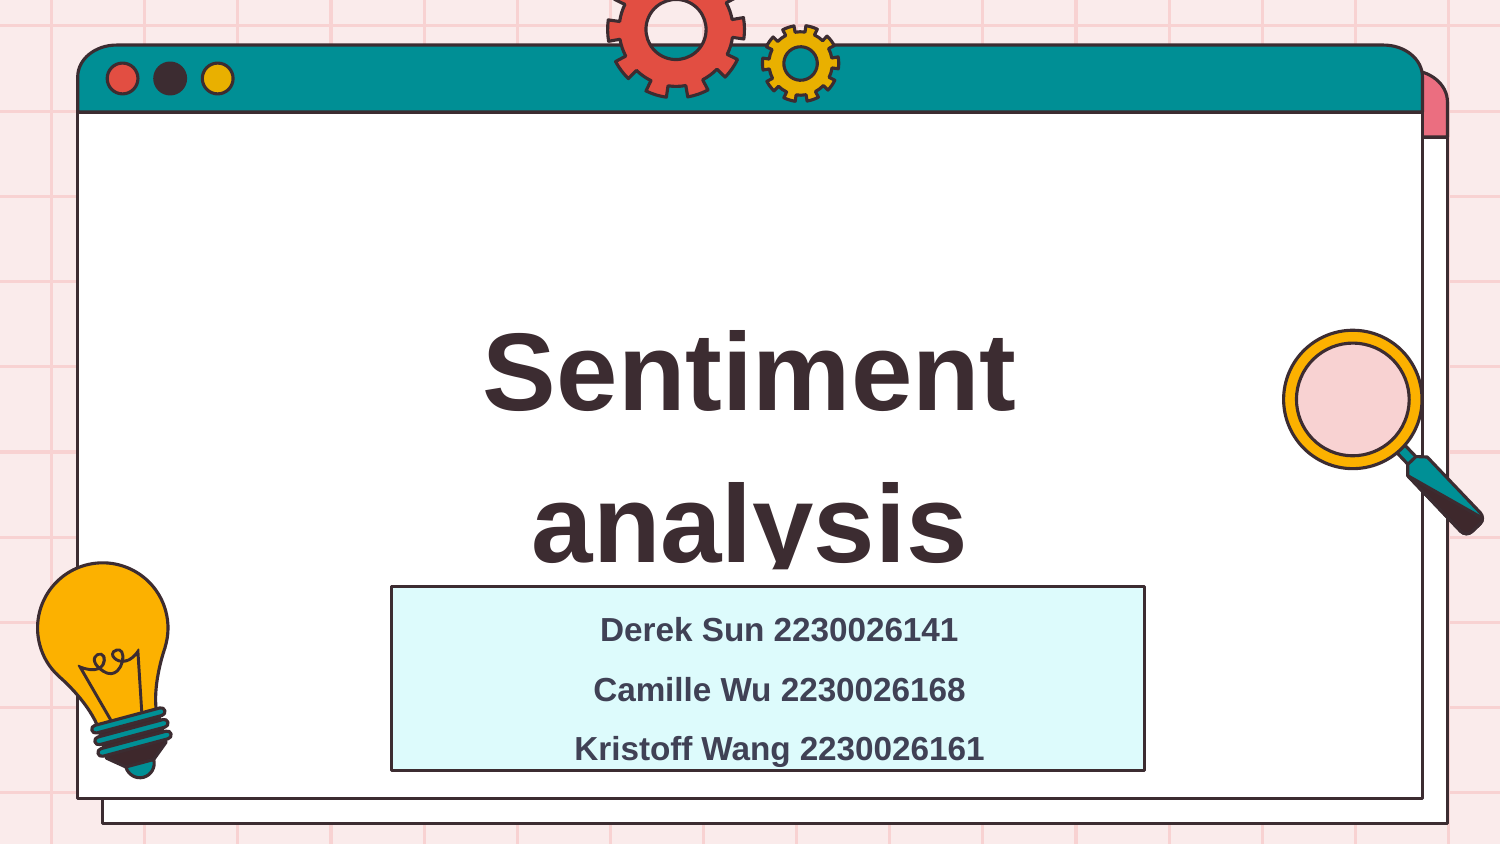

# Sentiment analysis

Derek Sun 2230026141
Camille Wu 2230026168
Kristoff Wang 2230026161